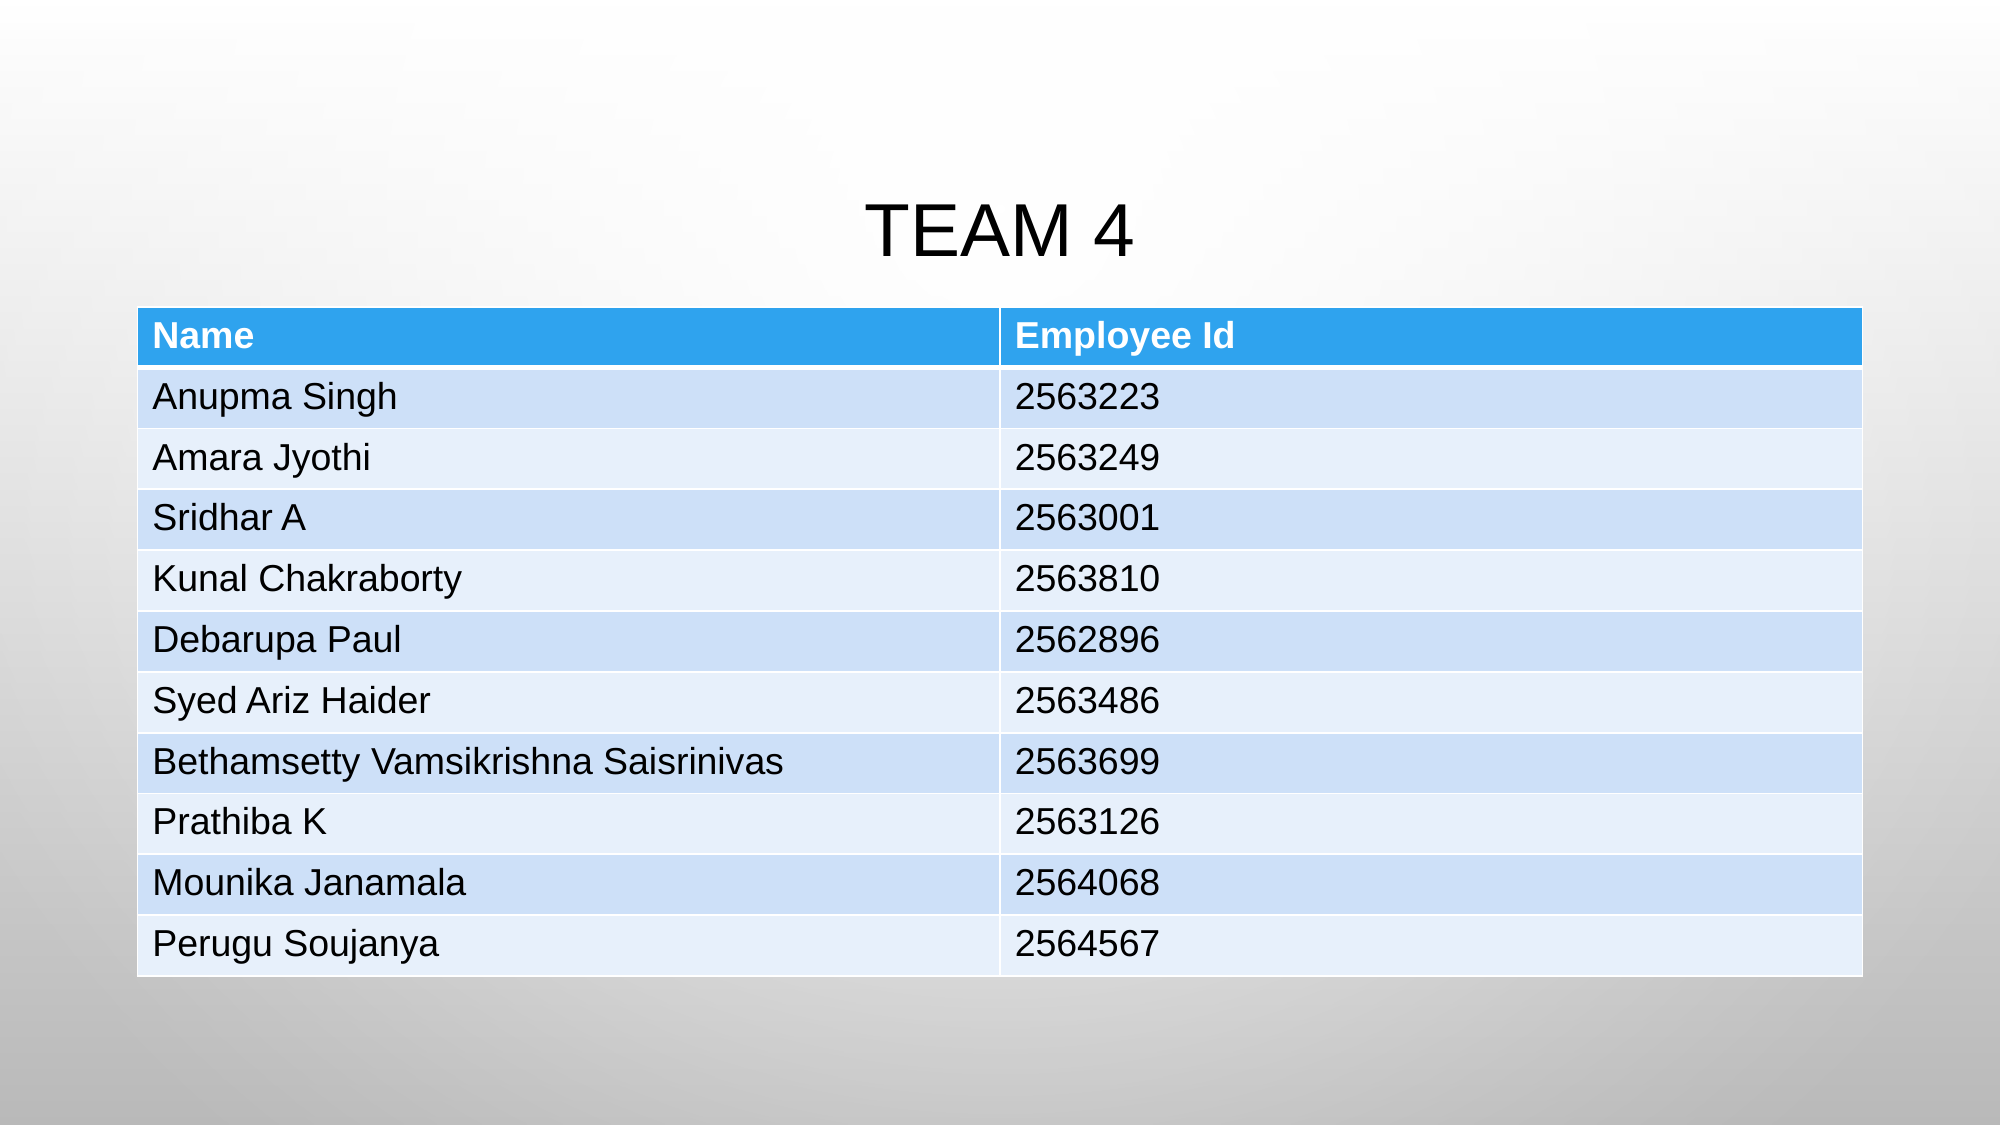

# Team 4
| Name | Employee Id |
| --- | --- |
| Anupma Singh | 2563223 |
| Amara Jyothi | 2563249 |
| Sridhar A | 2563001 |
| Kunal Chakraborty | 2563810 |
| Debarupa Paul | 2562896 |
| Syed Ariz Haider | 2563486 |
| Bethamsetty Vamsikrishna Saisrinivas | 2563699 |
| Prathiba K | 2563126 |
| Mounika Janamala | 2564068 |
| Perugu Soujanya | 2564567 |